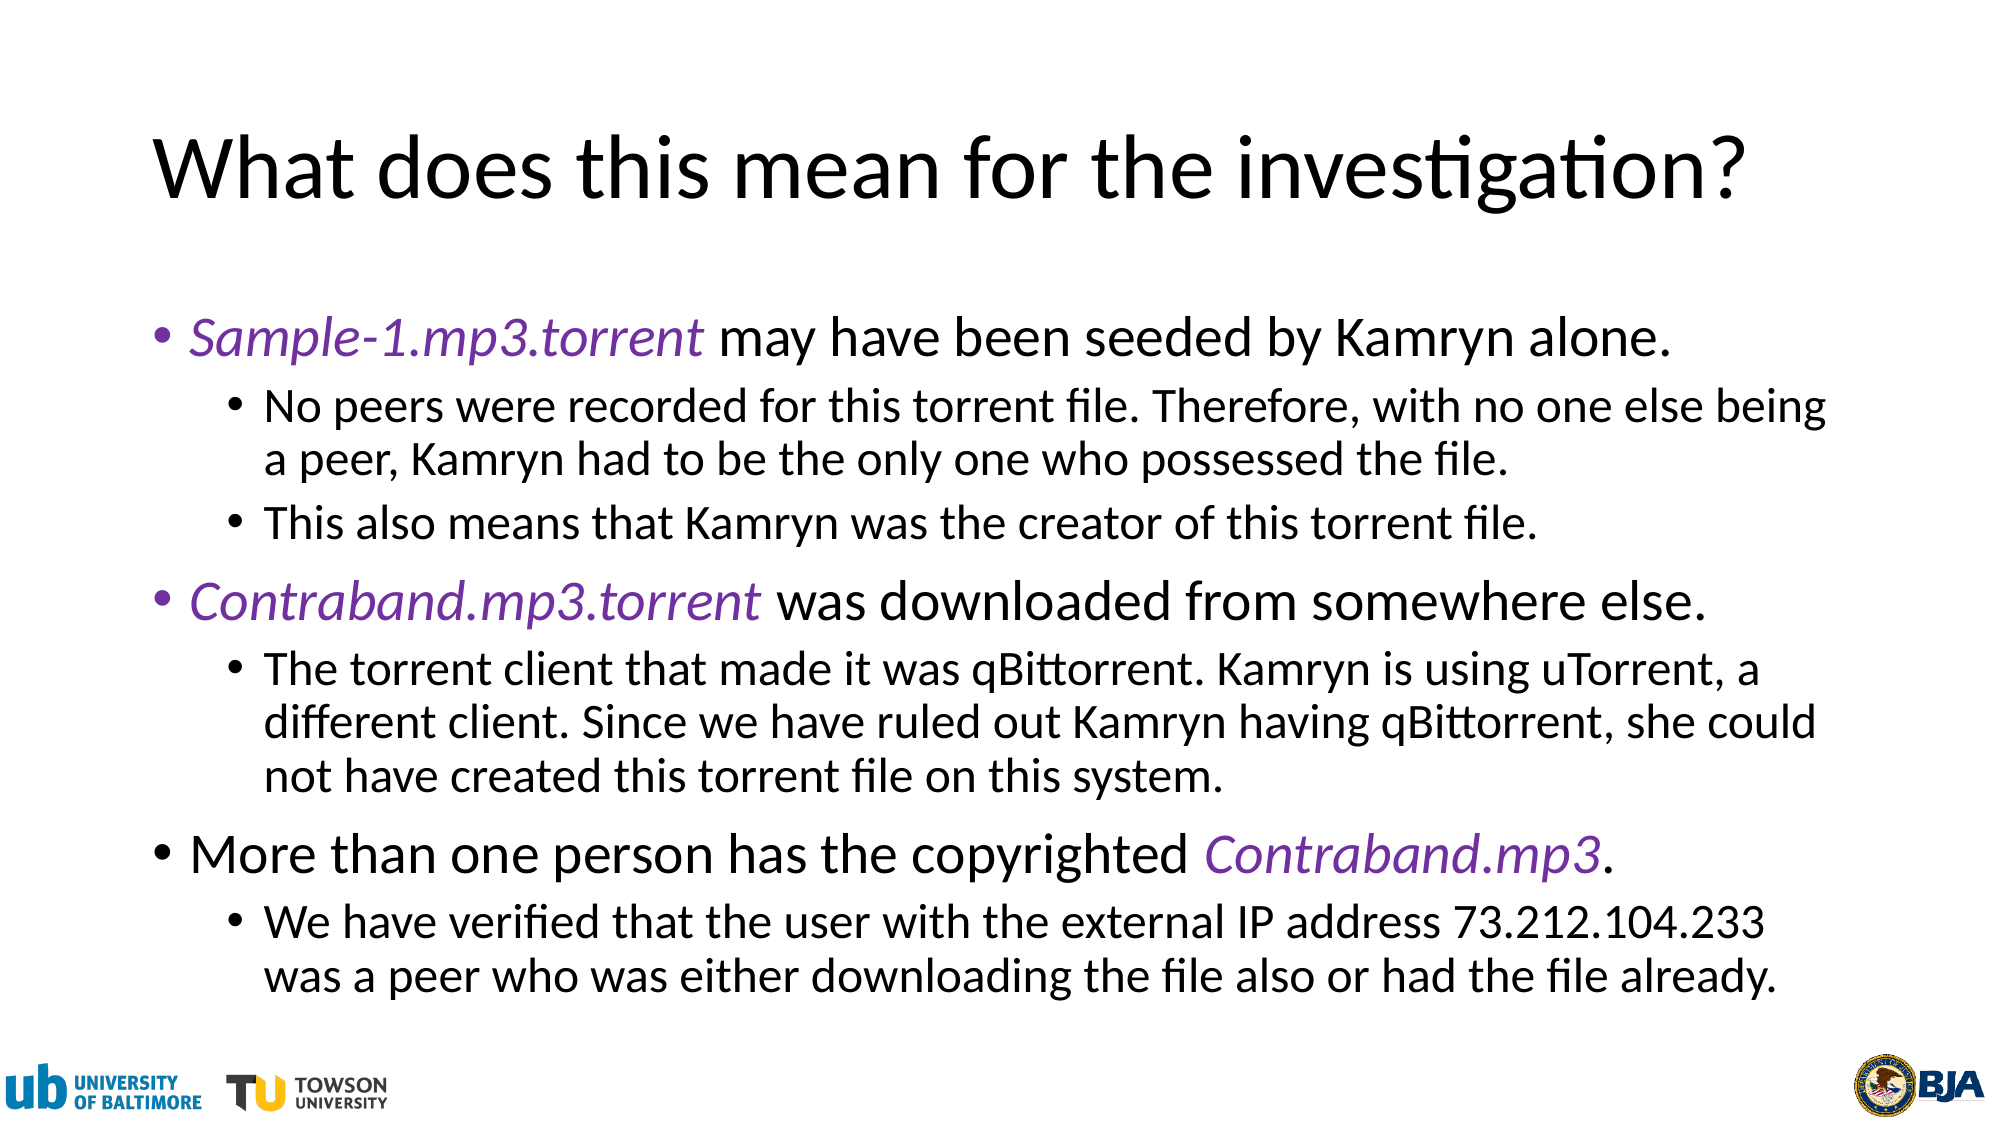

# What does this mean for the investigation?
Sample-1.mp3.torrent may have been seeded by Kamryn alone.
No peers were recorded for this torrent file. Therefore, with no one else being a peer, Kamryn had to be the only one who possessed the file.
This also means that Kamryn was the creator of this torrent file.
Contraband.mp3.torrent was downloaded from somewhere else.
The torrent client that made it was qBittorrent. Kamryn is using uTorrent, a different client. Since we have ruled out Kamryn having qBittorrent, she could not have created this torrent file on this system.
More than one person has the copyrighted Contraband.mp3.
We have verified that the user with the external IP address 73.212.104.233 was a peer who was either downloading the file also or had the file already.